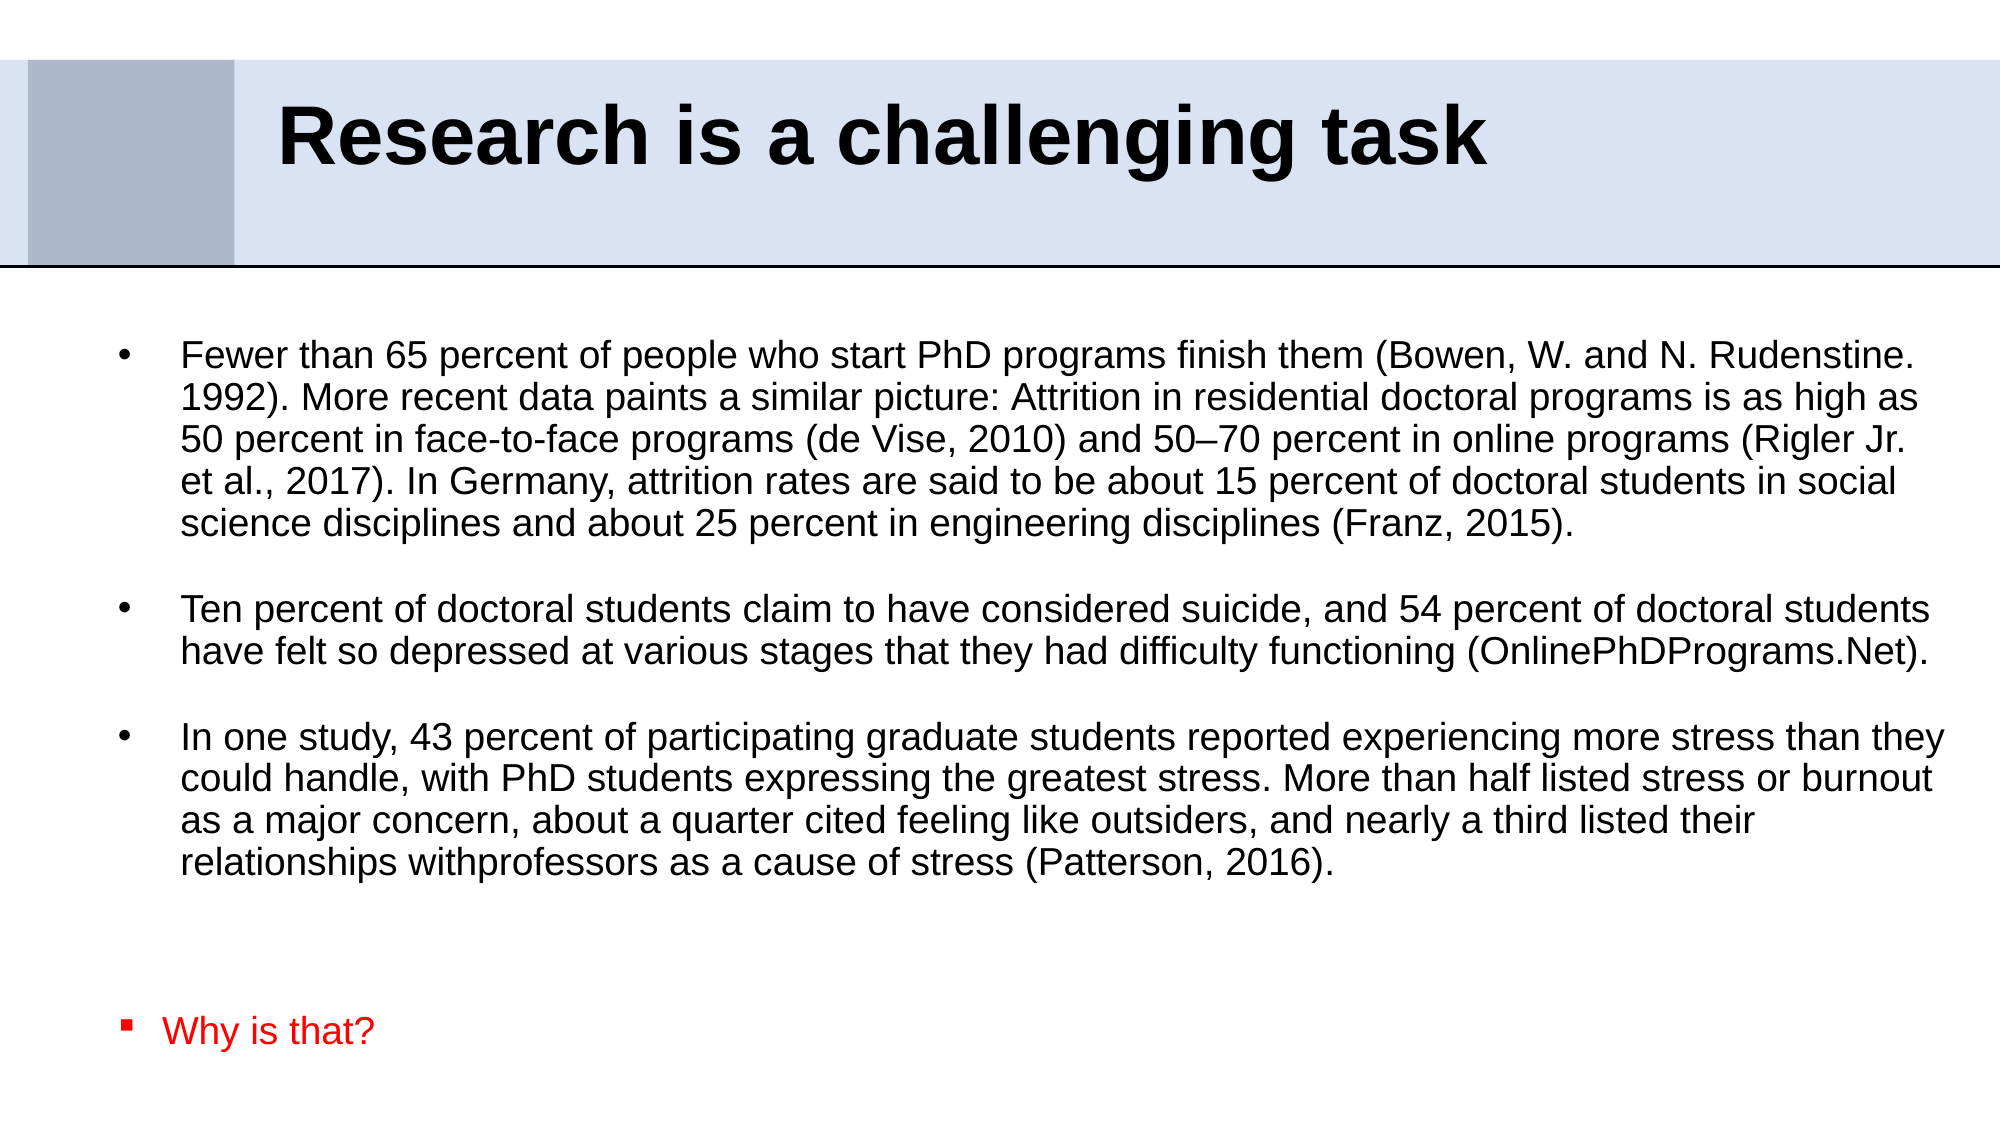

# Research is a challenging task

Fewer than 65 percent of people who start PhD programs finish them (Bowen, W. and N. Rudenstine. 1992). More recent data paints a similar picture: Attrition in residential doctoral programs is as high as 50 percent in face-to-face programs (de Vise, 2010) and 50–70 percent in online programs (Rigler Jr. et al., 2017). In Germany, attrition rates are said to be about 15 percent of doctoral students in social science disciplines and about 25 percent in engineering disciplines (Franz, 2015).
Ten percent of doctoral students claim to have considered suicide, and 54 percent of doctoral students have felt so depressed at various stages that they had difficulty functioning (OnlinePhDPrograms.Net).
In one study, 43 percent of participating graduate students reported experiencing more stress than they could handle, with PhD students expressing the greatest stress. More than half listed stress or burnout as a major concern, about a quarter cited feeling like outsiders, and nearly a third listed their relationships withprofessors as a cause of stress (Patterson, 2016).

Why is that?